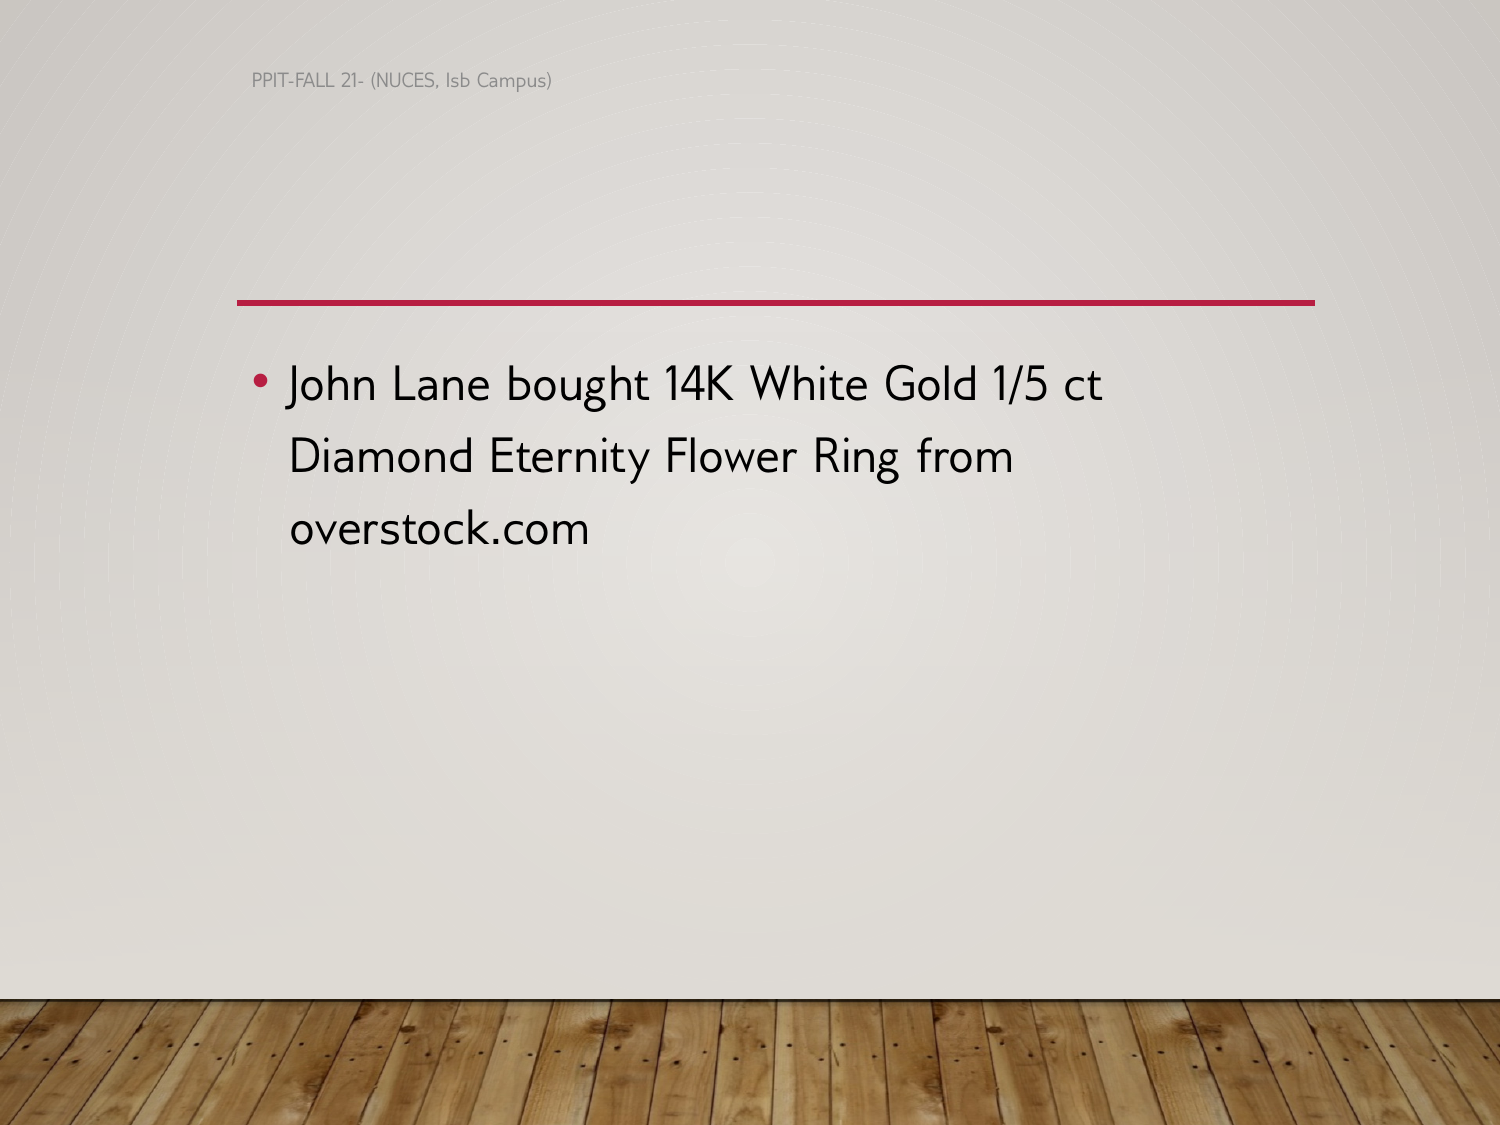

PPIT-FALL 21- (NUCES, Isb Campus)
#
John Lane bought 14K White Gold 1/5 ct Diamond Eternity Flower Ring from overstock.com